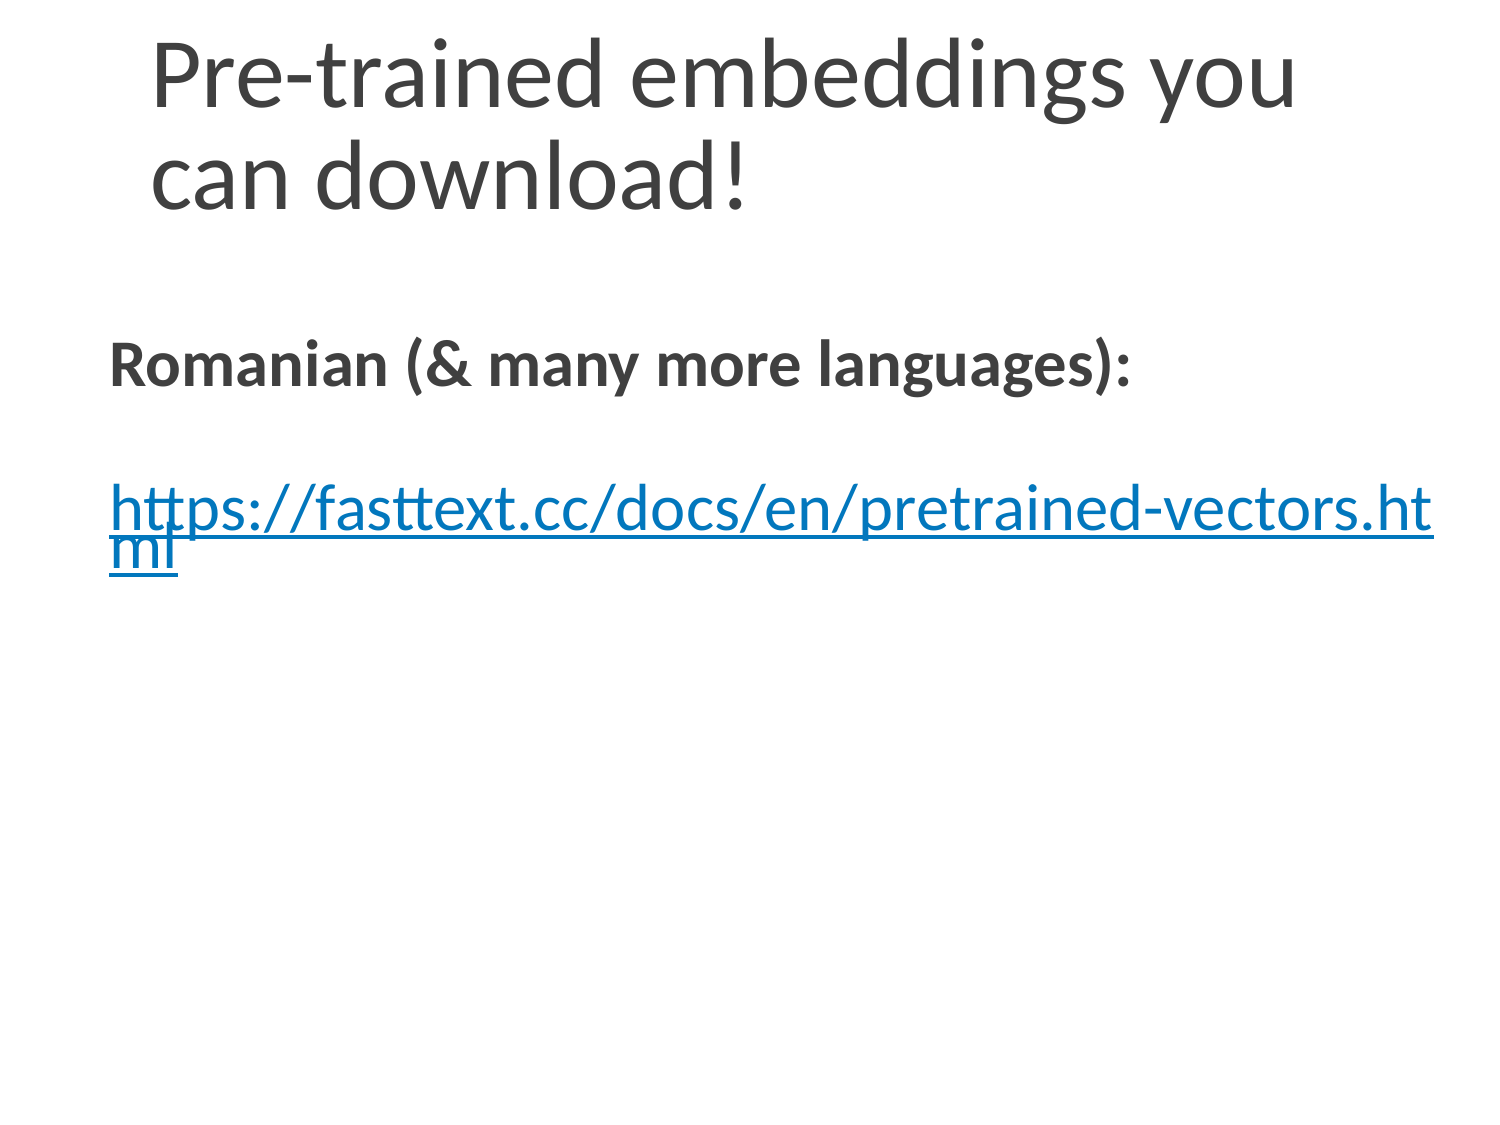

Pre-trained embeddings you can download!
Romanian (& many more languages):

https://fasttext.cc/docs/en/pretrained-vectors.html